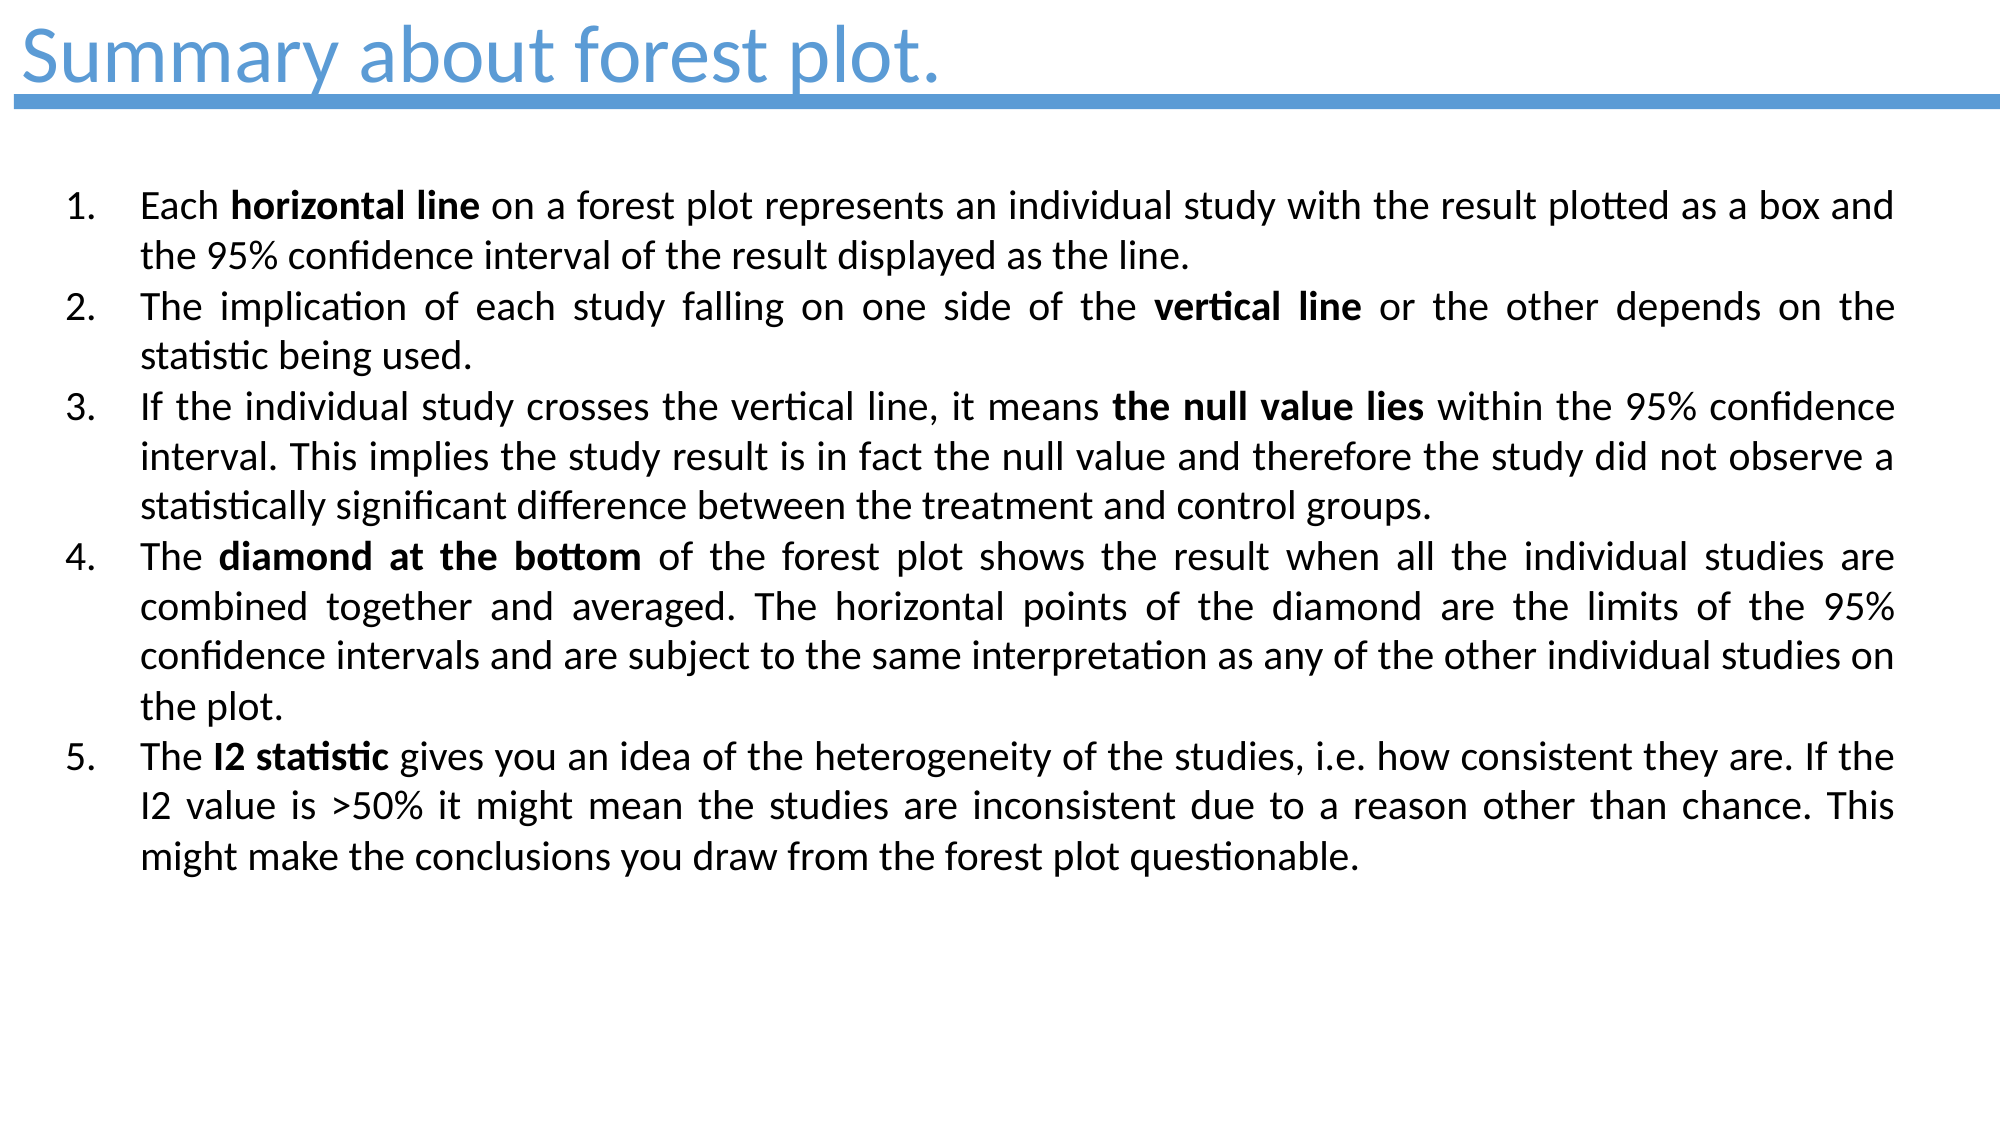

Summary about forest plot.

Each horizontal line on a forest plot represents an individual study with the result plotted as a box and the 95% confidence interval of the result displayed as the line.
The implication of each study falling on one side of the vertical line or the other depends on the statistic being used.
If the individual study crosses the vertical line, it means the null value lies within the 95% confidence interval. This implies the study result is in fact the null value and therefore the study did not observe a statistically significant difference between the treatment and control groups.
The diamond at the bottom of the forest plot shows the result when all the individual studies are combined together and averaged. The horizontal points of the diamond are the limits of the 95% confidence intervals and are subject to the same interpretation as any of the other individual studies on the plot.
The I2 statistic gives you an idea of the heterogeneity of the studies, i.e. how consistent they are. If the I2 value is >50% it might mean the studies are inconsistent due to a reason other than chance. This might make the conclusions you draw from the forest plot questionable.